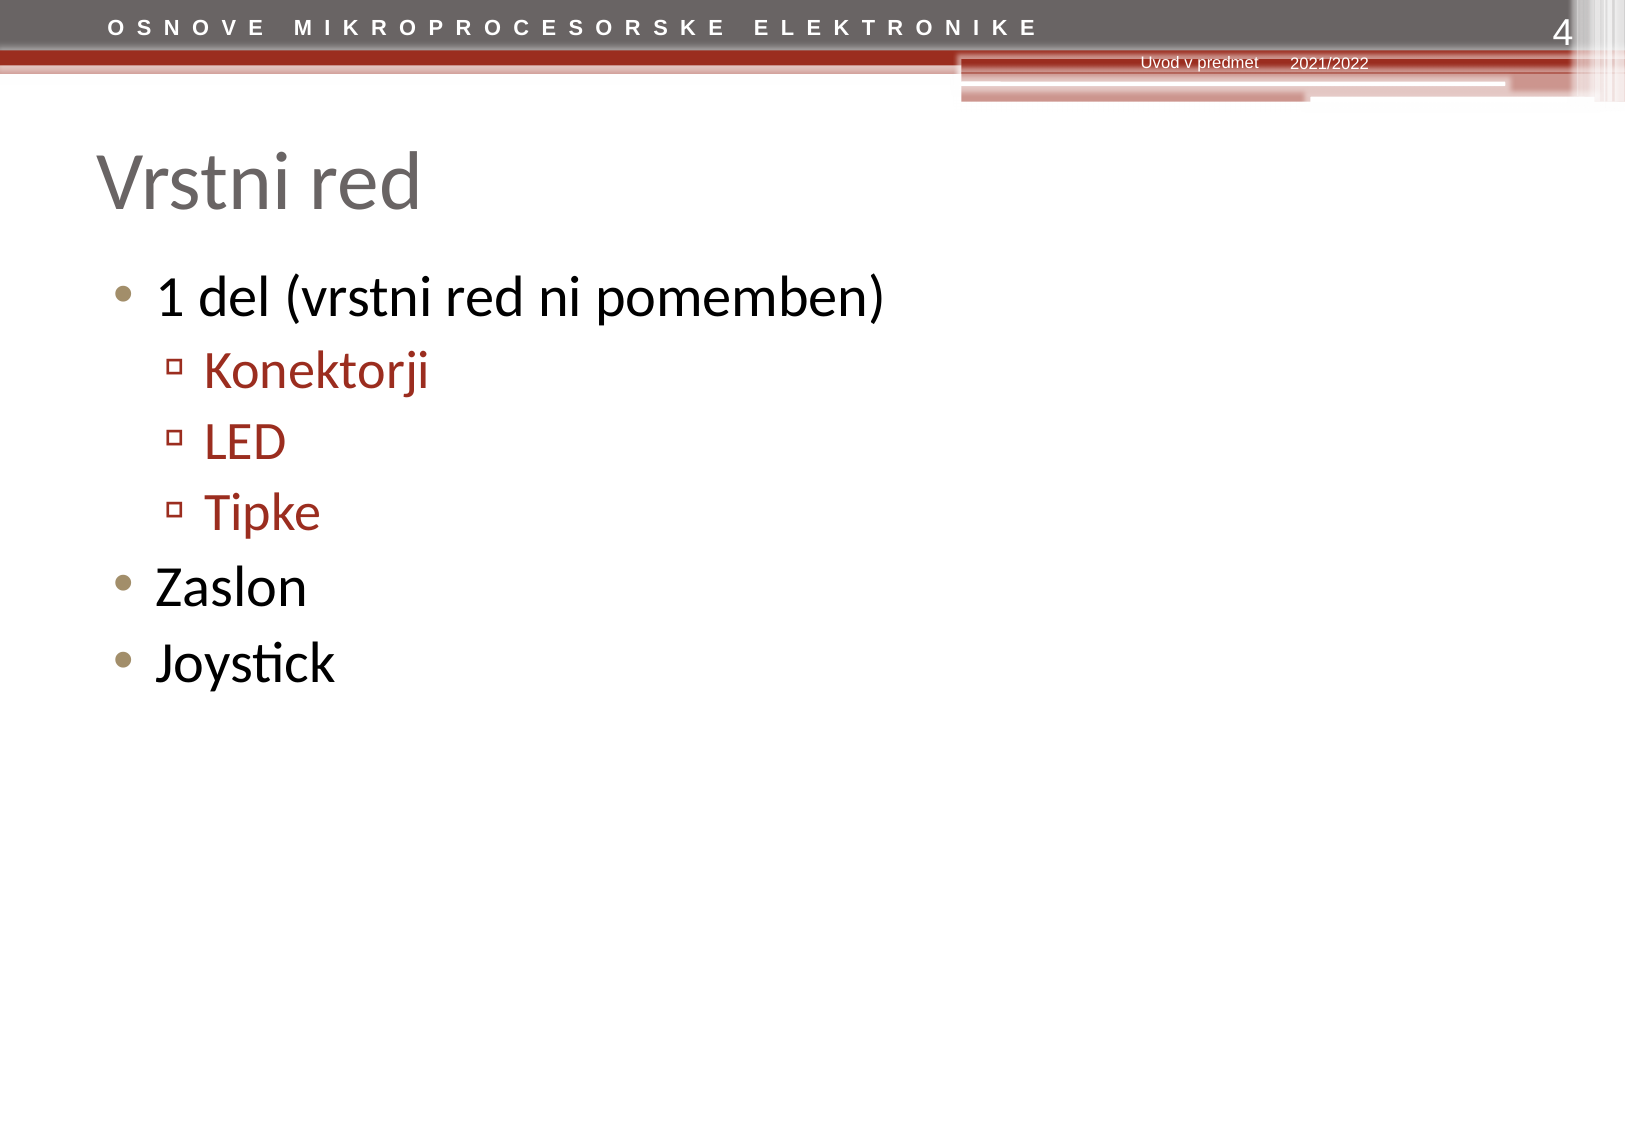

4
Uvod v predmet
2021/2022
# Vrstni red
1 del (vrstni red ni pomemben)
Konektorji
LED
Tipke
Zaslon
Joystick